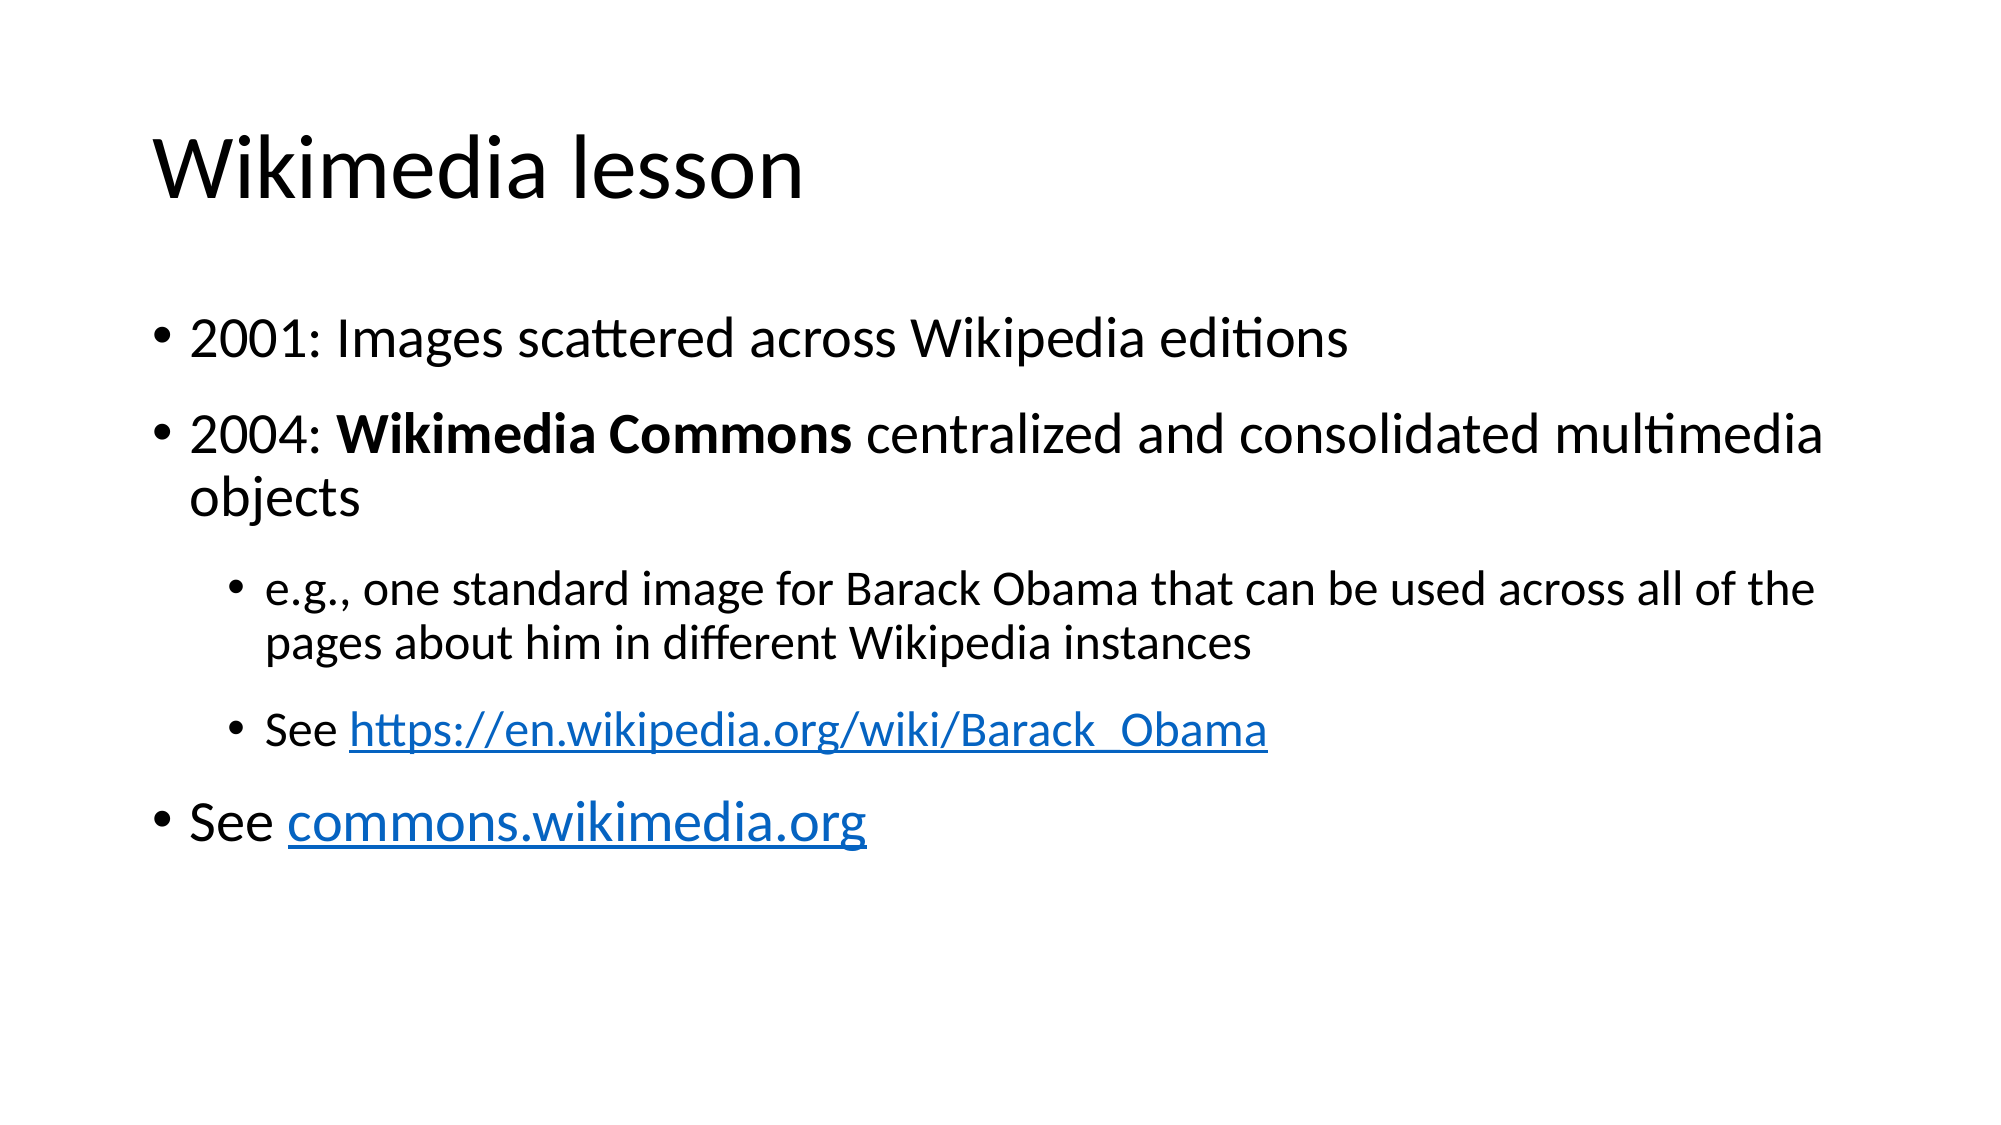

# Wikimedia lesson
2001: Images scattered across Wikipedia editions
2004: Wikimedia Commons centralized and consolidated multimedia objects
e.g., one standard image for Barack Obama that can be used across all of the pages about him in different Wikipedia instances
See https://en.wikipedia.org/wiki/Barack_Obama
See commons.wikimedia.org